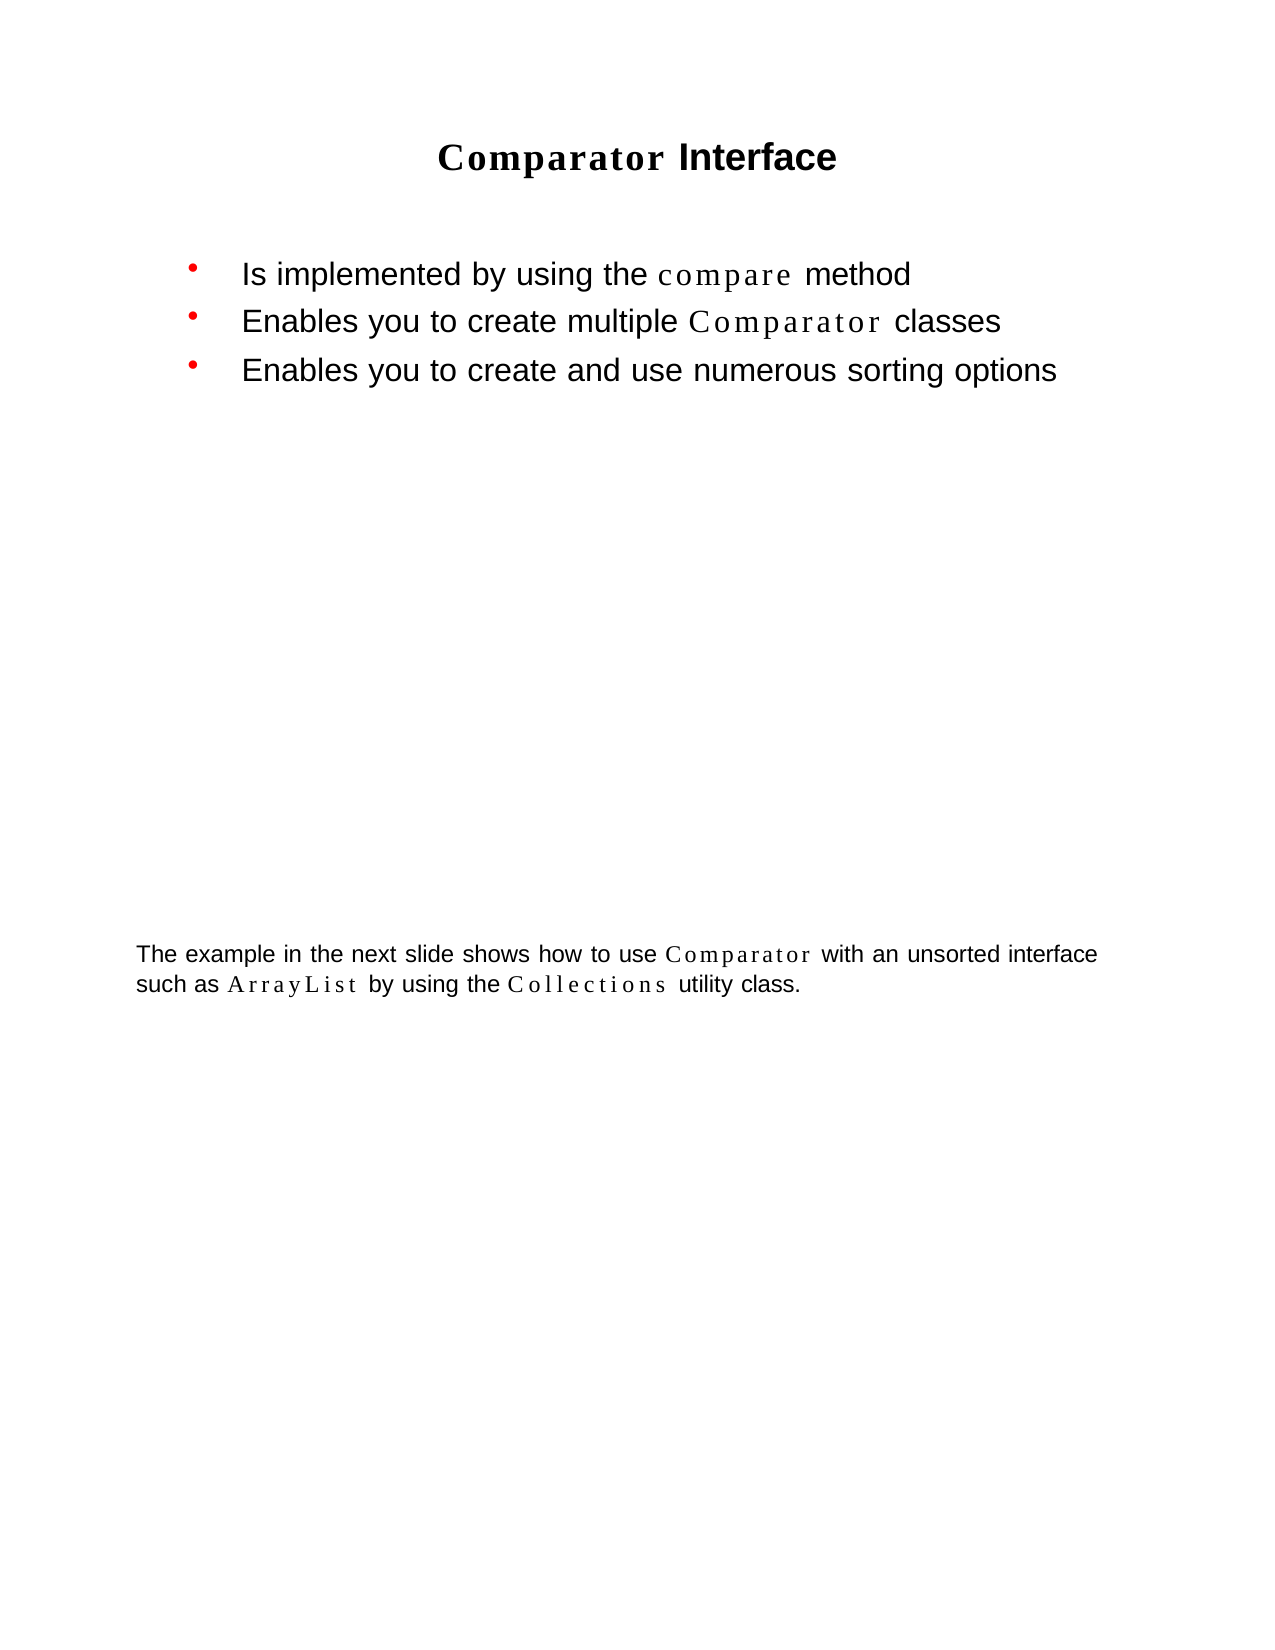

Comparator Interface

Is implemented by using the compare method
Enables you to create multiple Comparator classes
Enables you to create and use numerous sorting options

The example in the next slide shows how to use Comparator with an unsorted interface such as ArrayList by using the Collections utility class.